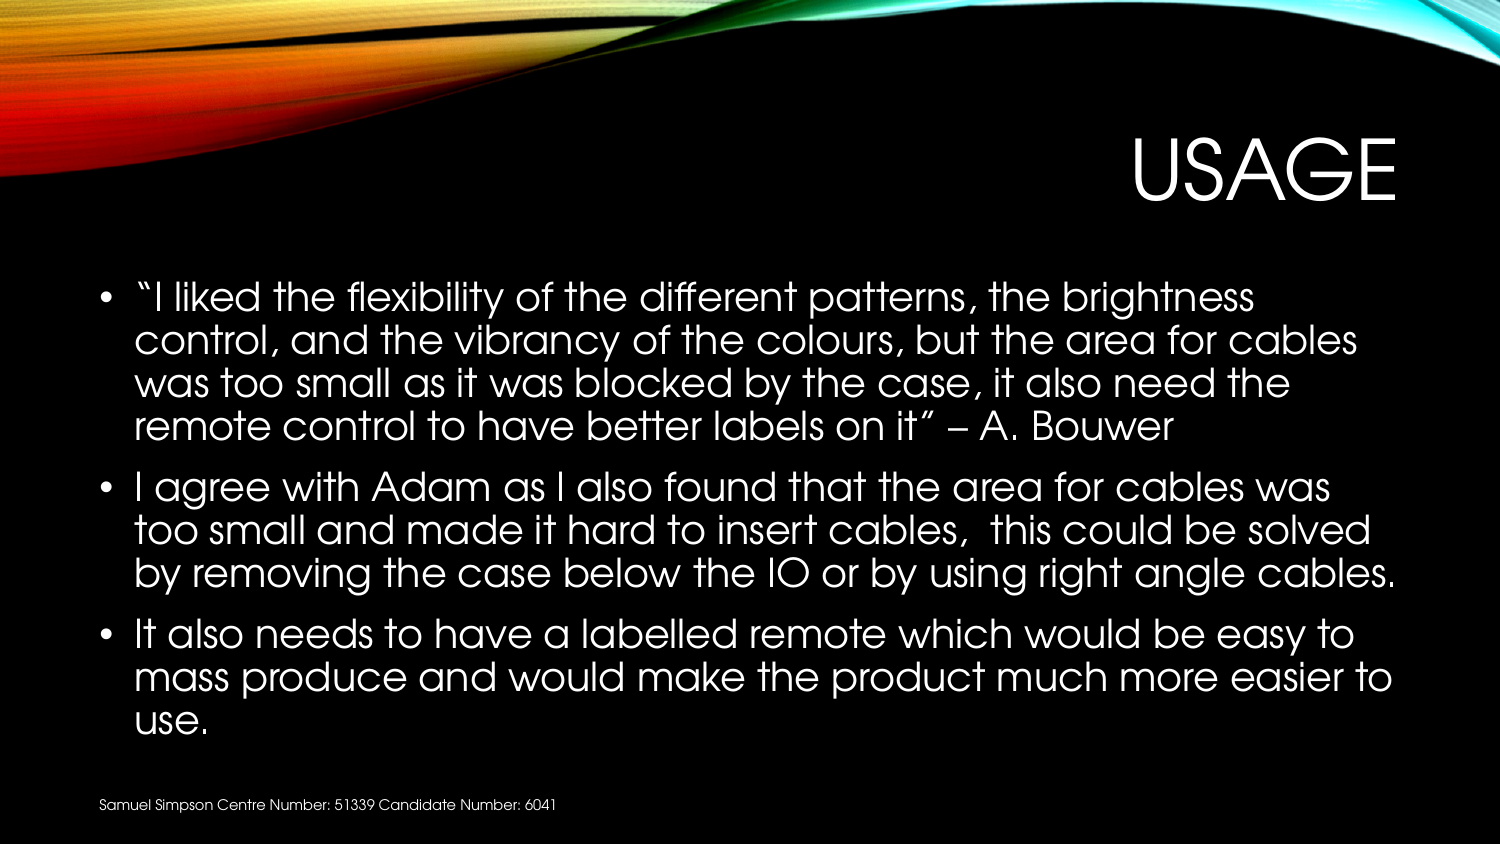

# Usage
“I liked the flexibility of the different patterns, the brightness control, and the vibrancy of the colours, but the area for cables was too small as it was blocked by the case, it also need the remote control to have better labels on it” – A. Bouwer
I agree with Adam as I also found that the area for cables was too small and made it hard to insert cables,  this could be solved by removing the case below the IO or by using right angle cables.
It also needs to have a labelled remote which would be easy to mass produce and would make the product much more easier to use.
Samuel Simpson Centre Number: 51339 Candidate Number: 6041